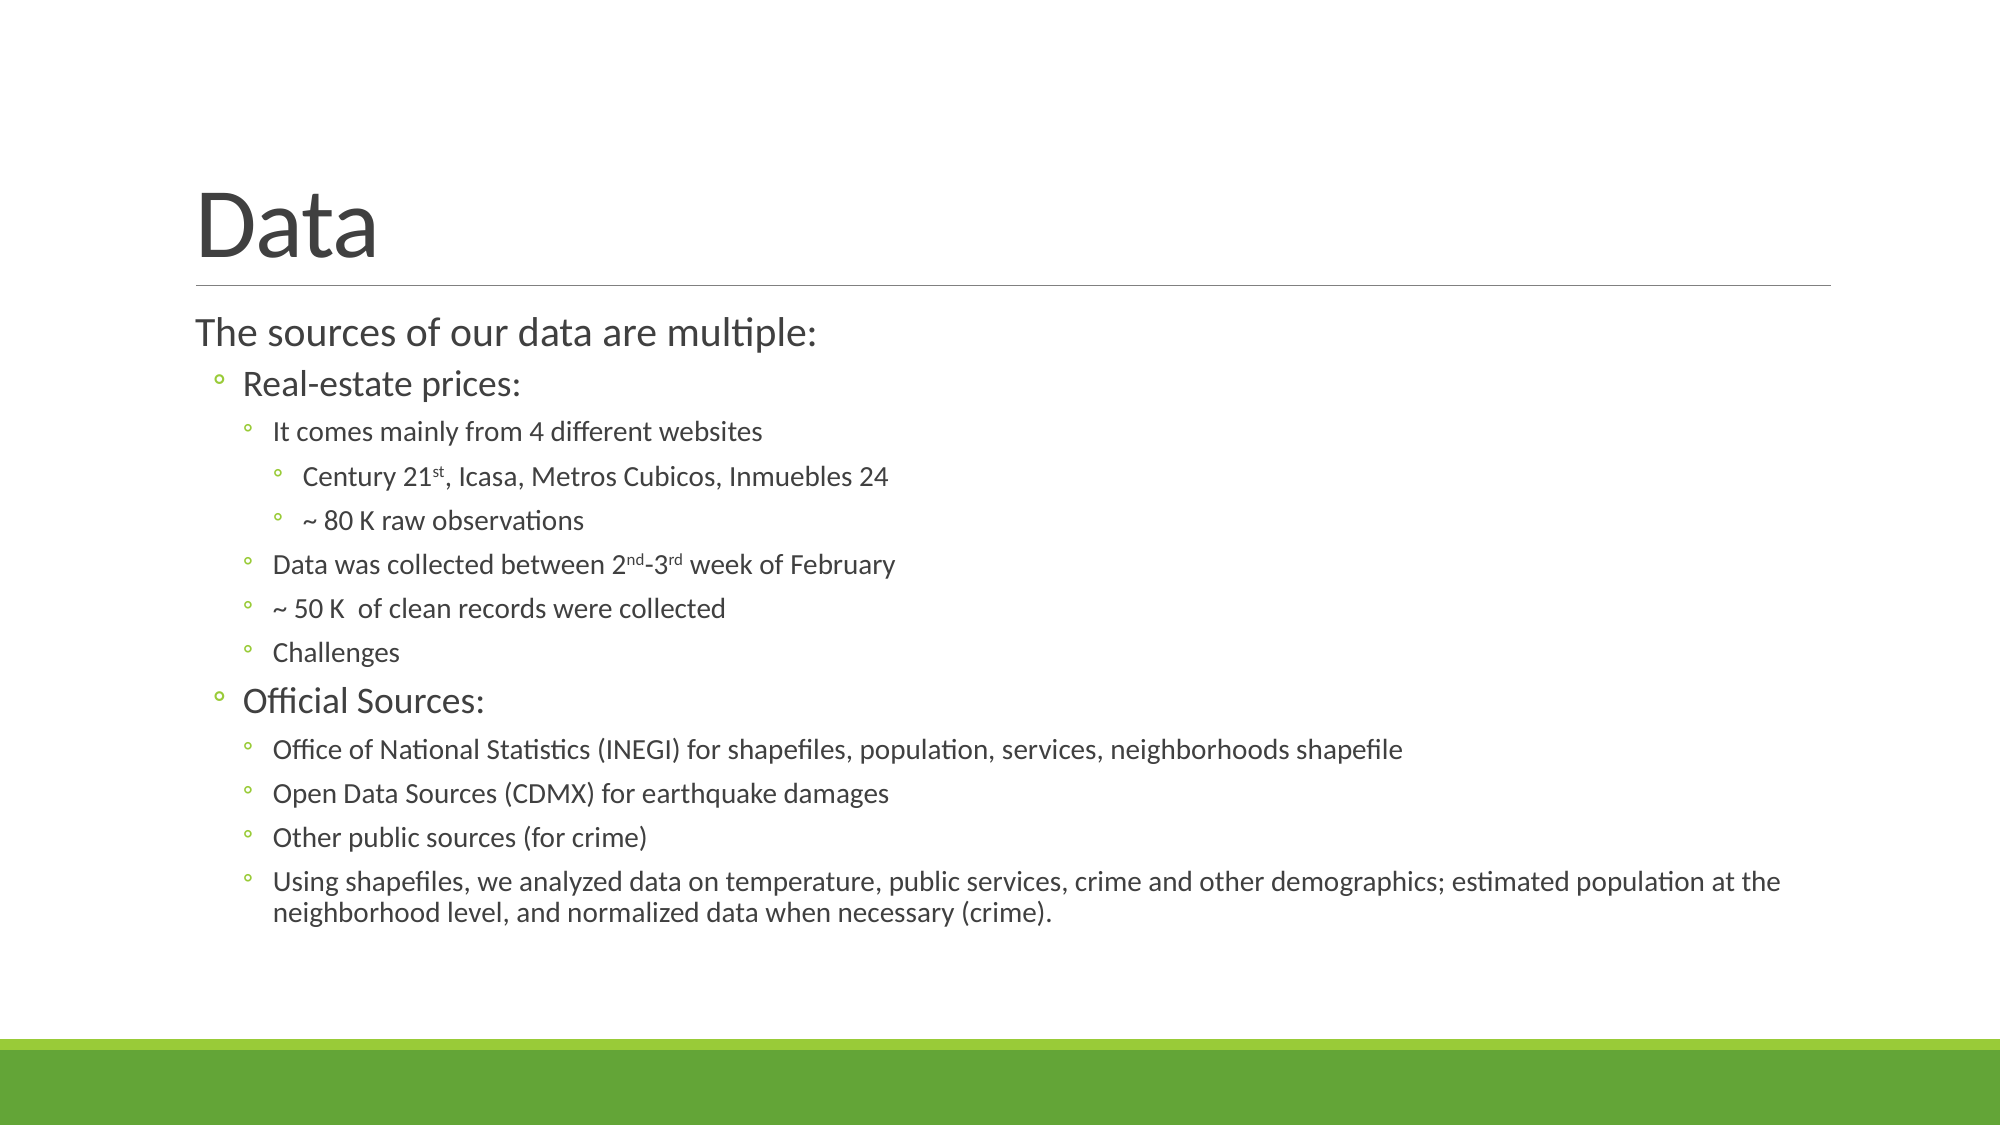

# Data
The sources of our data are multiple:
Real-estate prices:
It comes mainly from 4 different websites
Century 21st, Icasa, Metros Cubicos, Inmuebles 24
~ 80 K raw observations
Data was collected between 2nd-3rd week of February
~ 50 K  of clean records were collected
Challenges
Official Sources:
Office of National Statistics (INEGI) for shapefiles, population, services, neighborhoods shapefile
Open Data Sources (CDMX) for earthquake damages
Other public sources (for crime)
Using shapefiles, we analyzed data on temperature, public services, crime and other demographics; estimated population at the neighborhood level, and normalized data when necessary (crime).